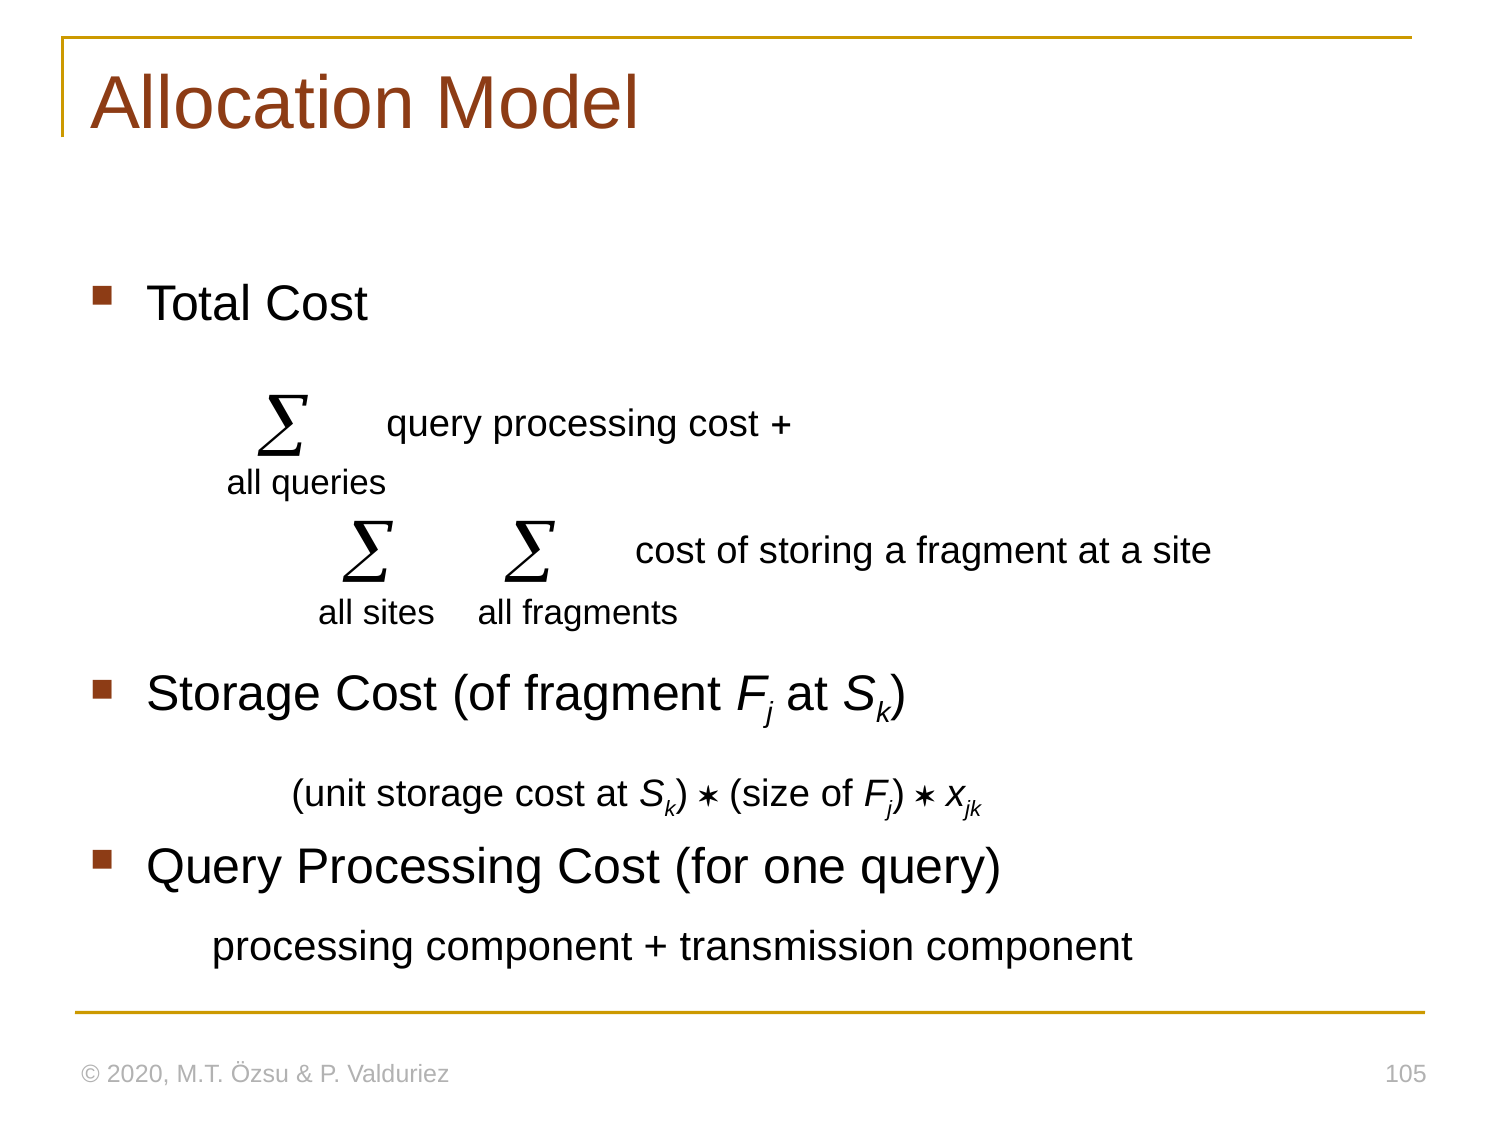

# Allocation Model
Total Cost

Storage Cost (of fragment Fj at Sk)

Query Processing Cost (for one query)
	processing component + transmission component
∑
query processing cost +
all queries
∑
∑

cost of storing a fragment at a site

all fragments
all sites
(unit storage cost at Sk) ∗ (size of Fj) ∗ xjk

© 2020, M.T. Özsu & P. Valduriez
105